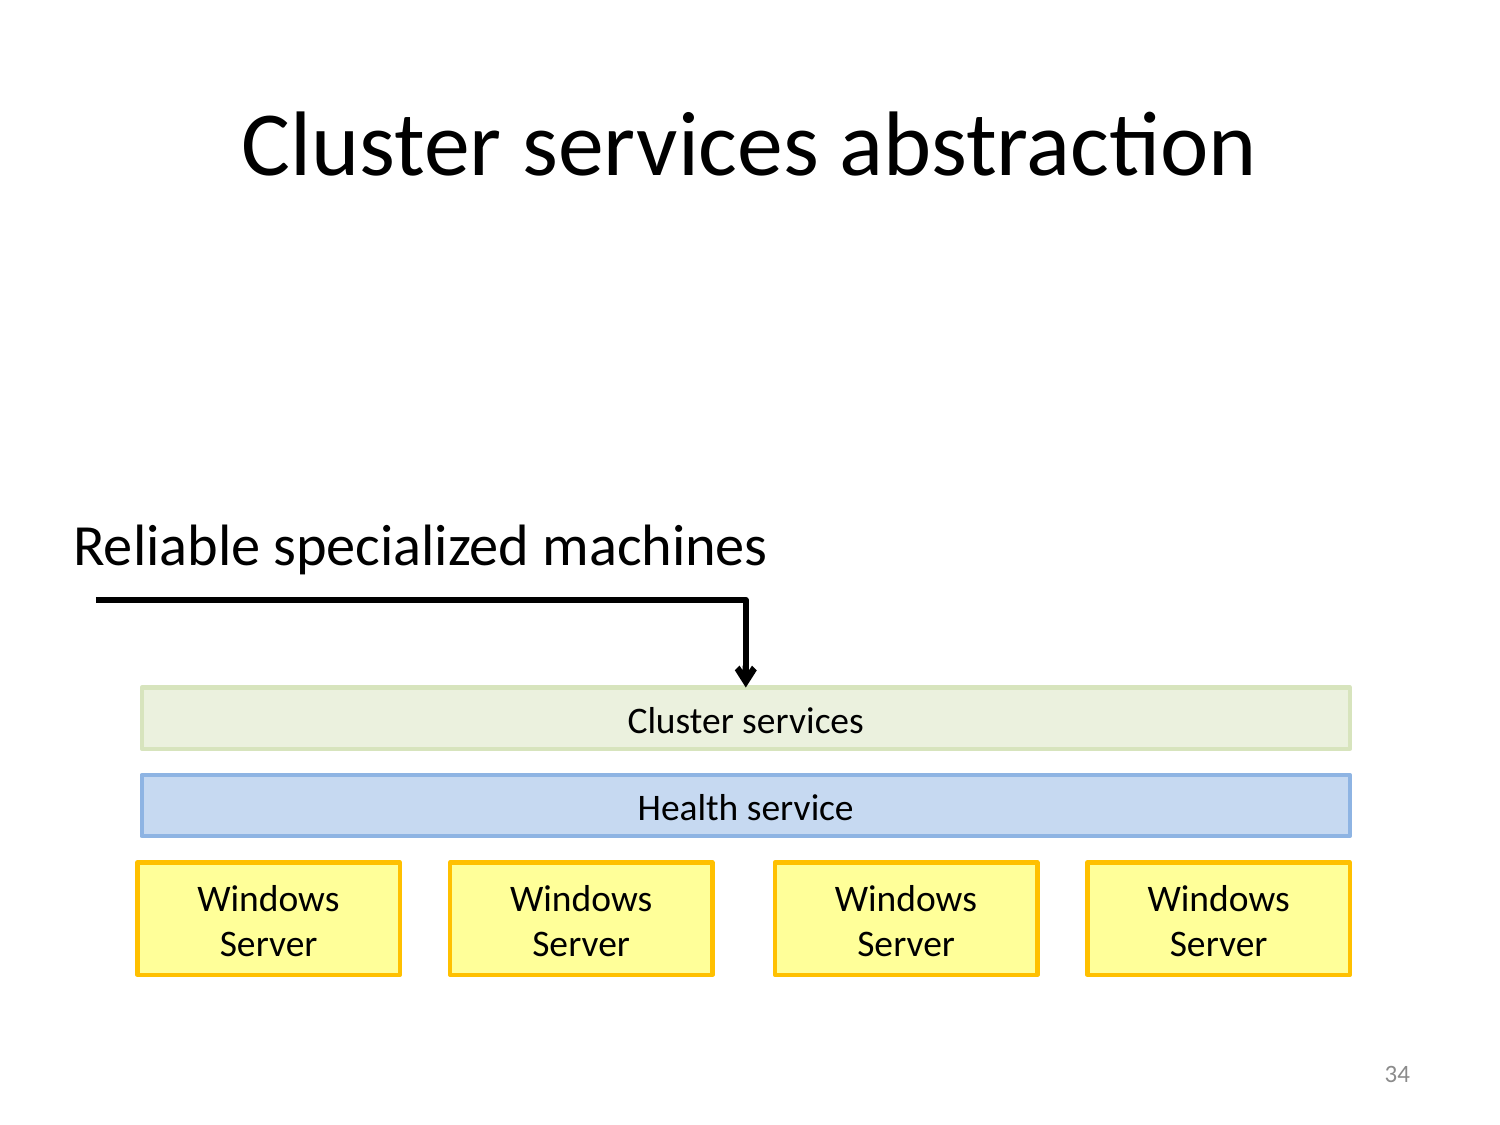

# Cluster services abstraction
Reliable specialized machines
Cluster services
Health service
Windows Server
Windows Server
Windows Server
Windows Server
34